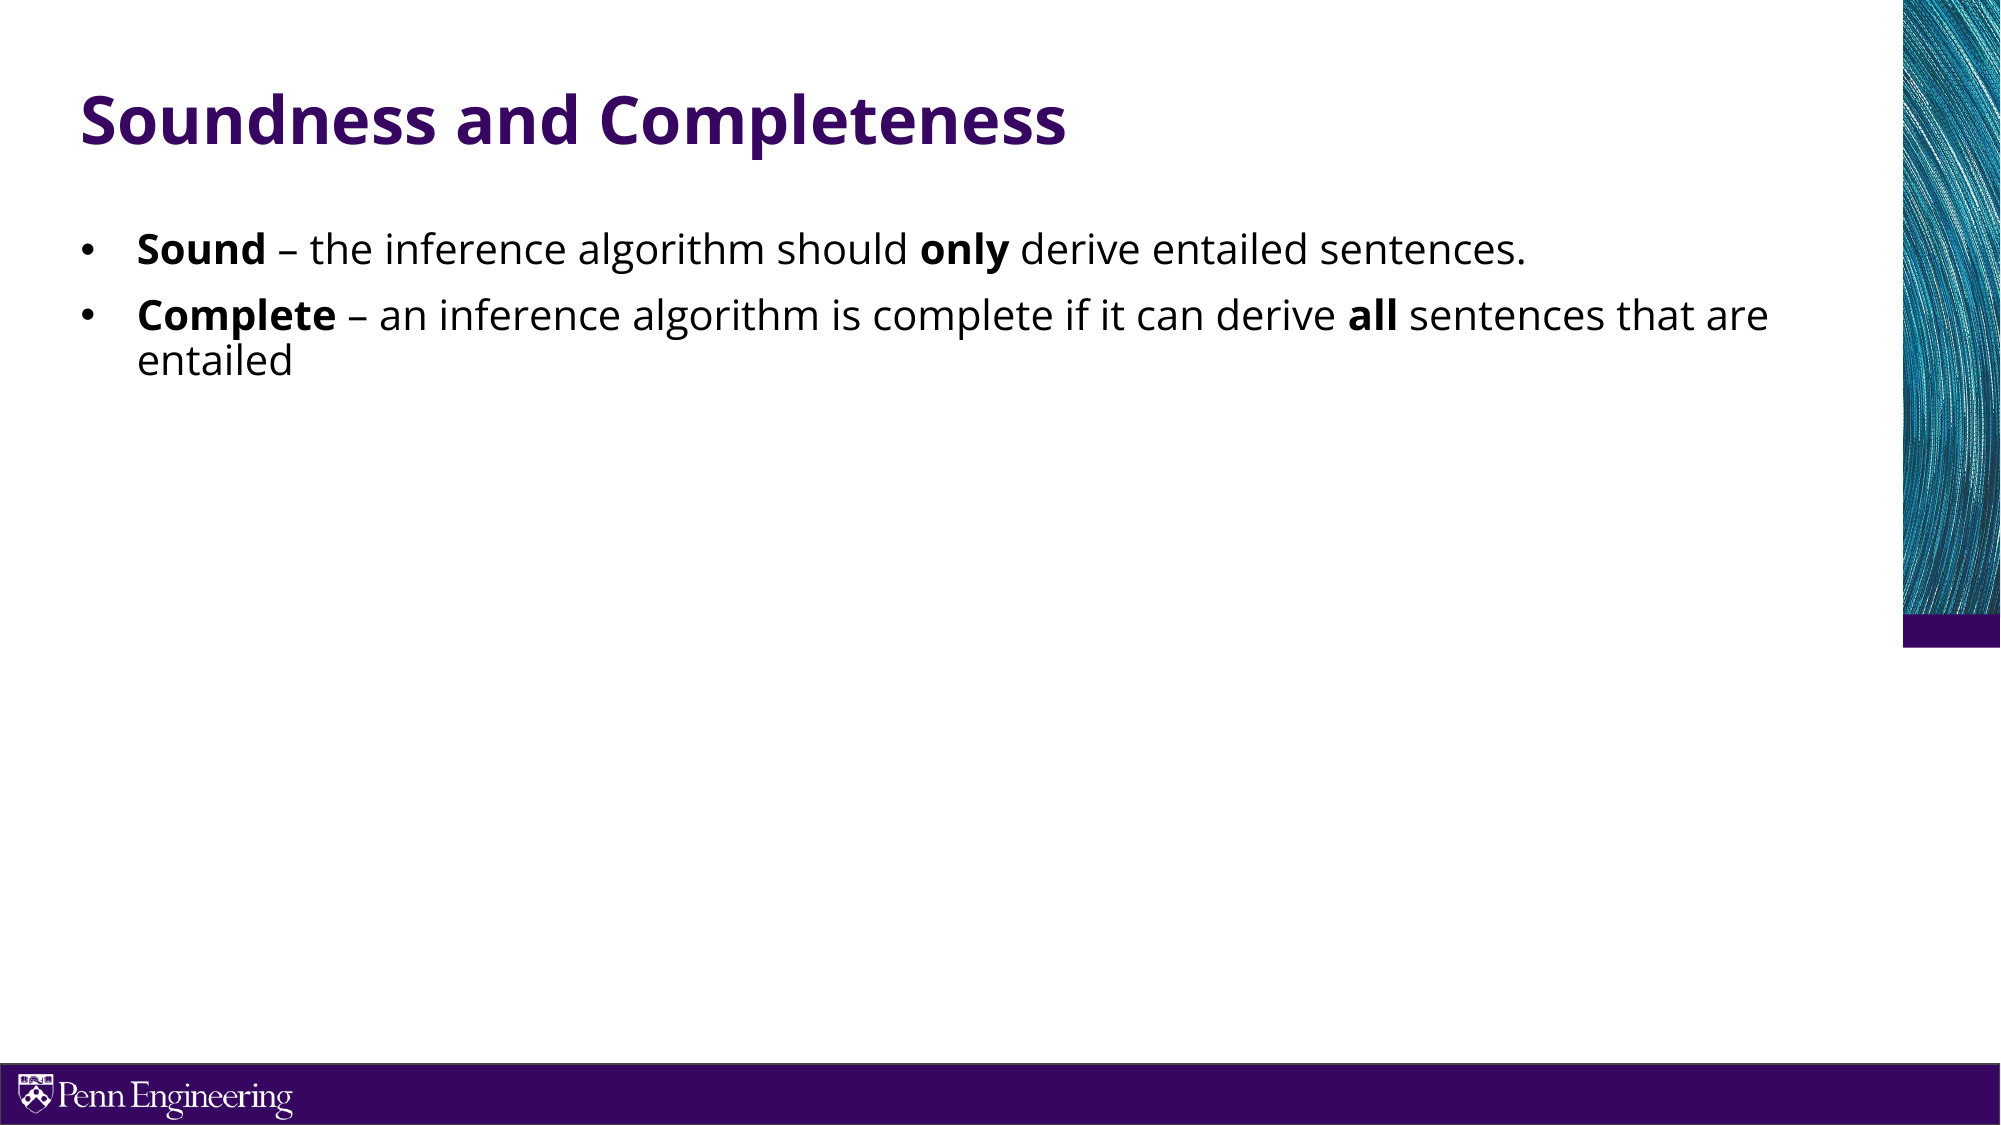

# Soundness and Completeness
Sound – the inference algorithm should only derive entailed sentences.
Complete – an inference algorithm is complete if it can derive all sentences that are entailed